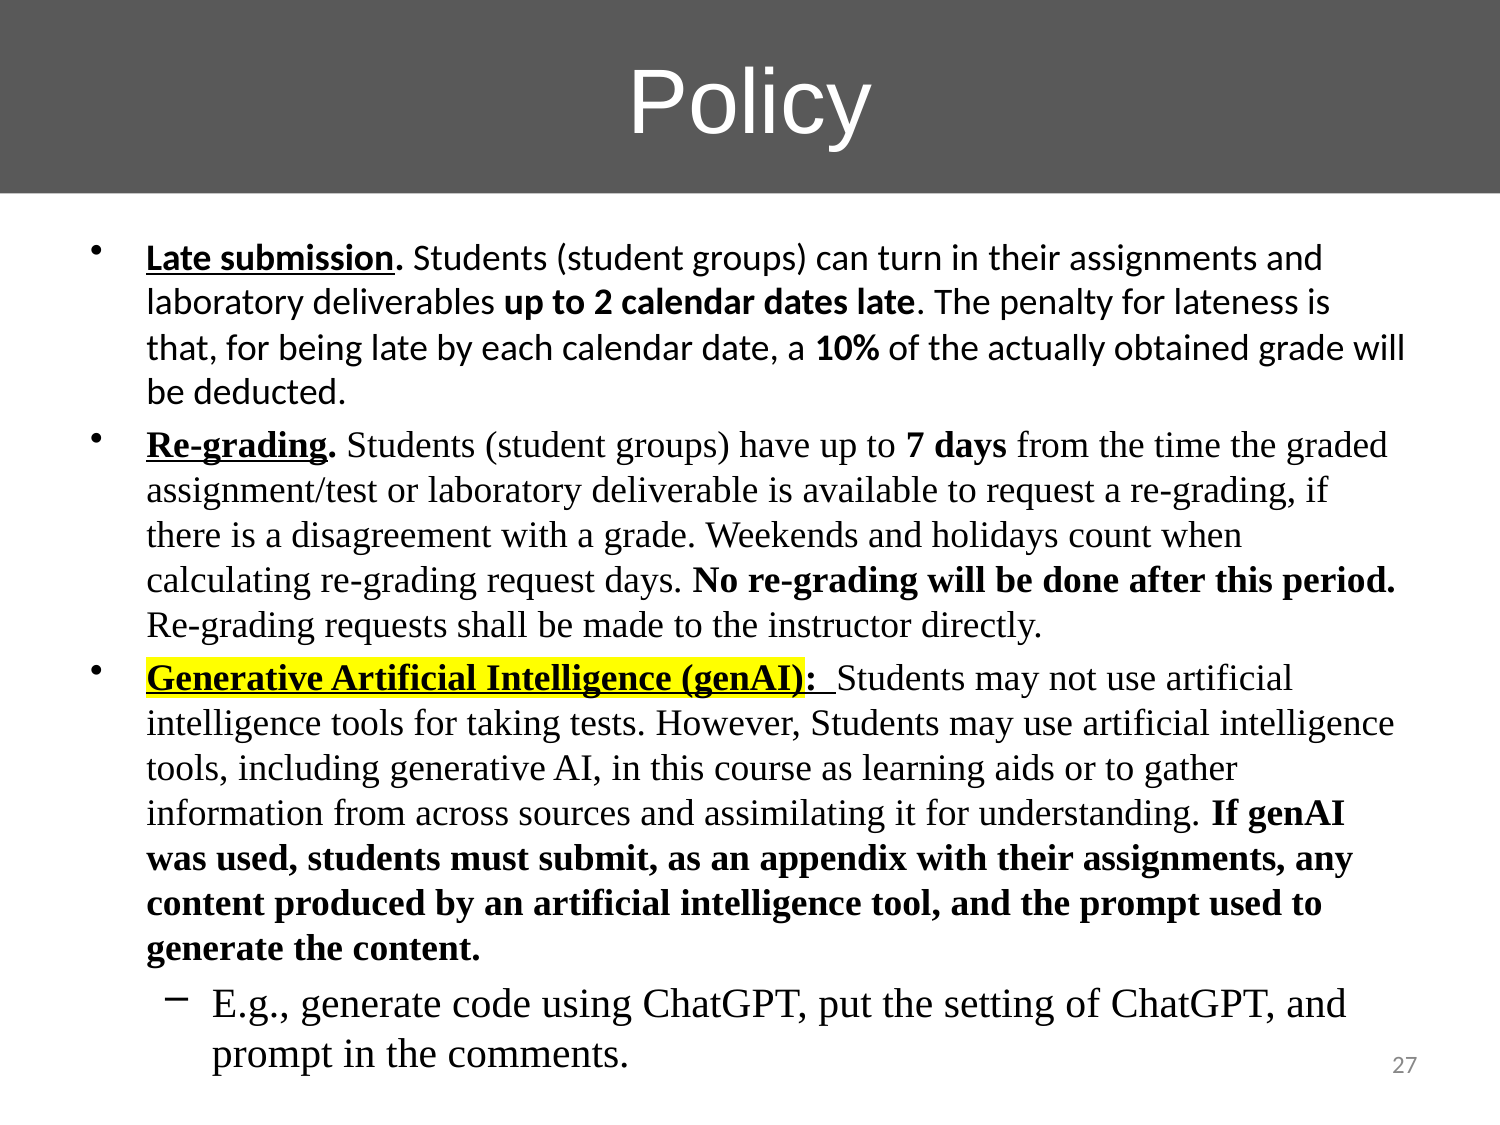

Policy
#
Late submission. Students (student groups) can turn in their assignments and laboratory deliverables up to 2 calendar dates late. The penalty for lateness is that, for being late by each calendar date, a 10% of the actually obtained grade will be deducted.
Re-grading. Students (student groups) have up to 7 days from the time the graded assignment/test or laboratory deliverable is available to request a re-grading, if there is a disagreement with a grade. Weekends and holidays count when calculating re-grading request days. No re-grading will be done after this period. Re-grading requests shall be made to the instructor directly.
Generative Artificial Intelligence (genAI):  Students may not use artificial intelligence tools for taking tests. However, Students may use artificial intelligence tools, including generative AI, in this course as learning aids or to gather information from across sources and assimilating it for understanding. If genAI was used, students must submit, as an appendix with their assignments, any content produced by an artificial intelligence tool, and the prompt used to generate the content.
E.g., generate code using ChatGPT, put the setting of ChatGPT, and prompt in the comments.

27